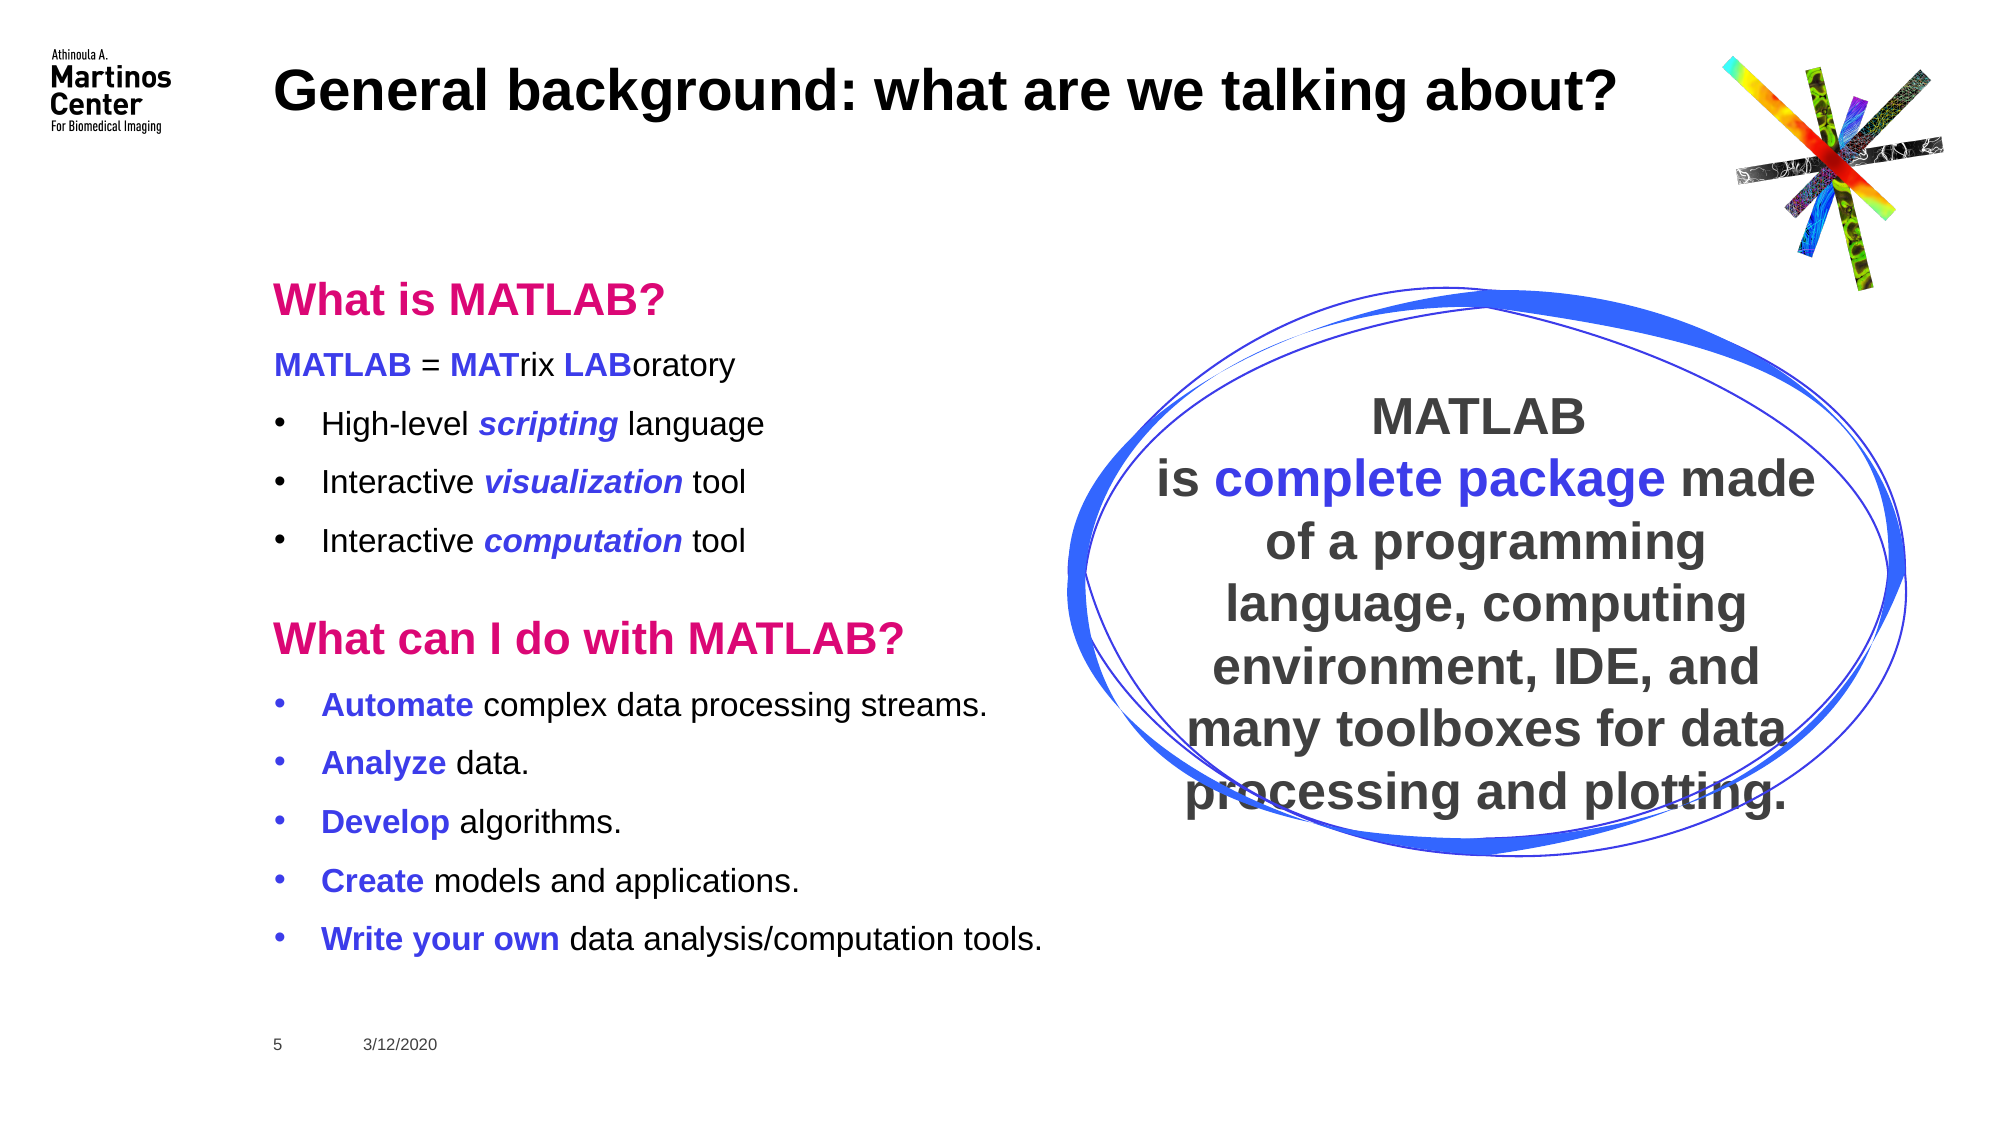

# General background: what are we talking about?
What is MATLAB?
MATLAB = MATrix LABoratory
High-level scripting language
Interactive visualization tool
Interactive computation tool
What can I do with MATLAB?
Automate complex data processing streams.
Analyze data.
Develop algorithms.
Create models and applications.
Write your own data analysis/computation tools.

MATLAB
is complete package made
of a programming language, computing environment, IDE, and many toolboxes for data processing and plotting.
5
3/12/2020